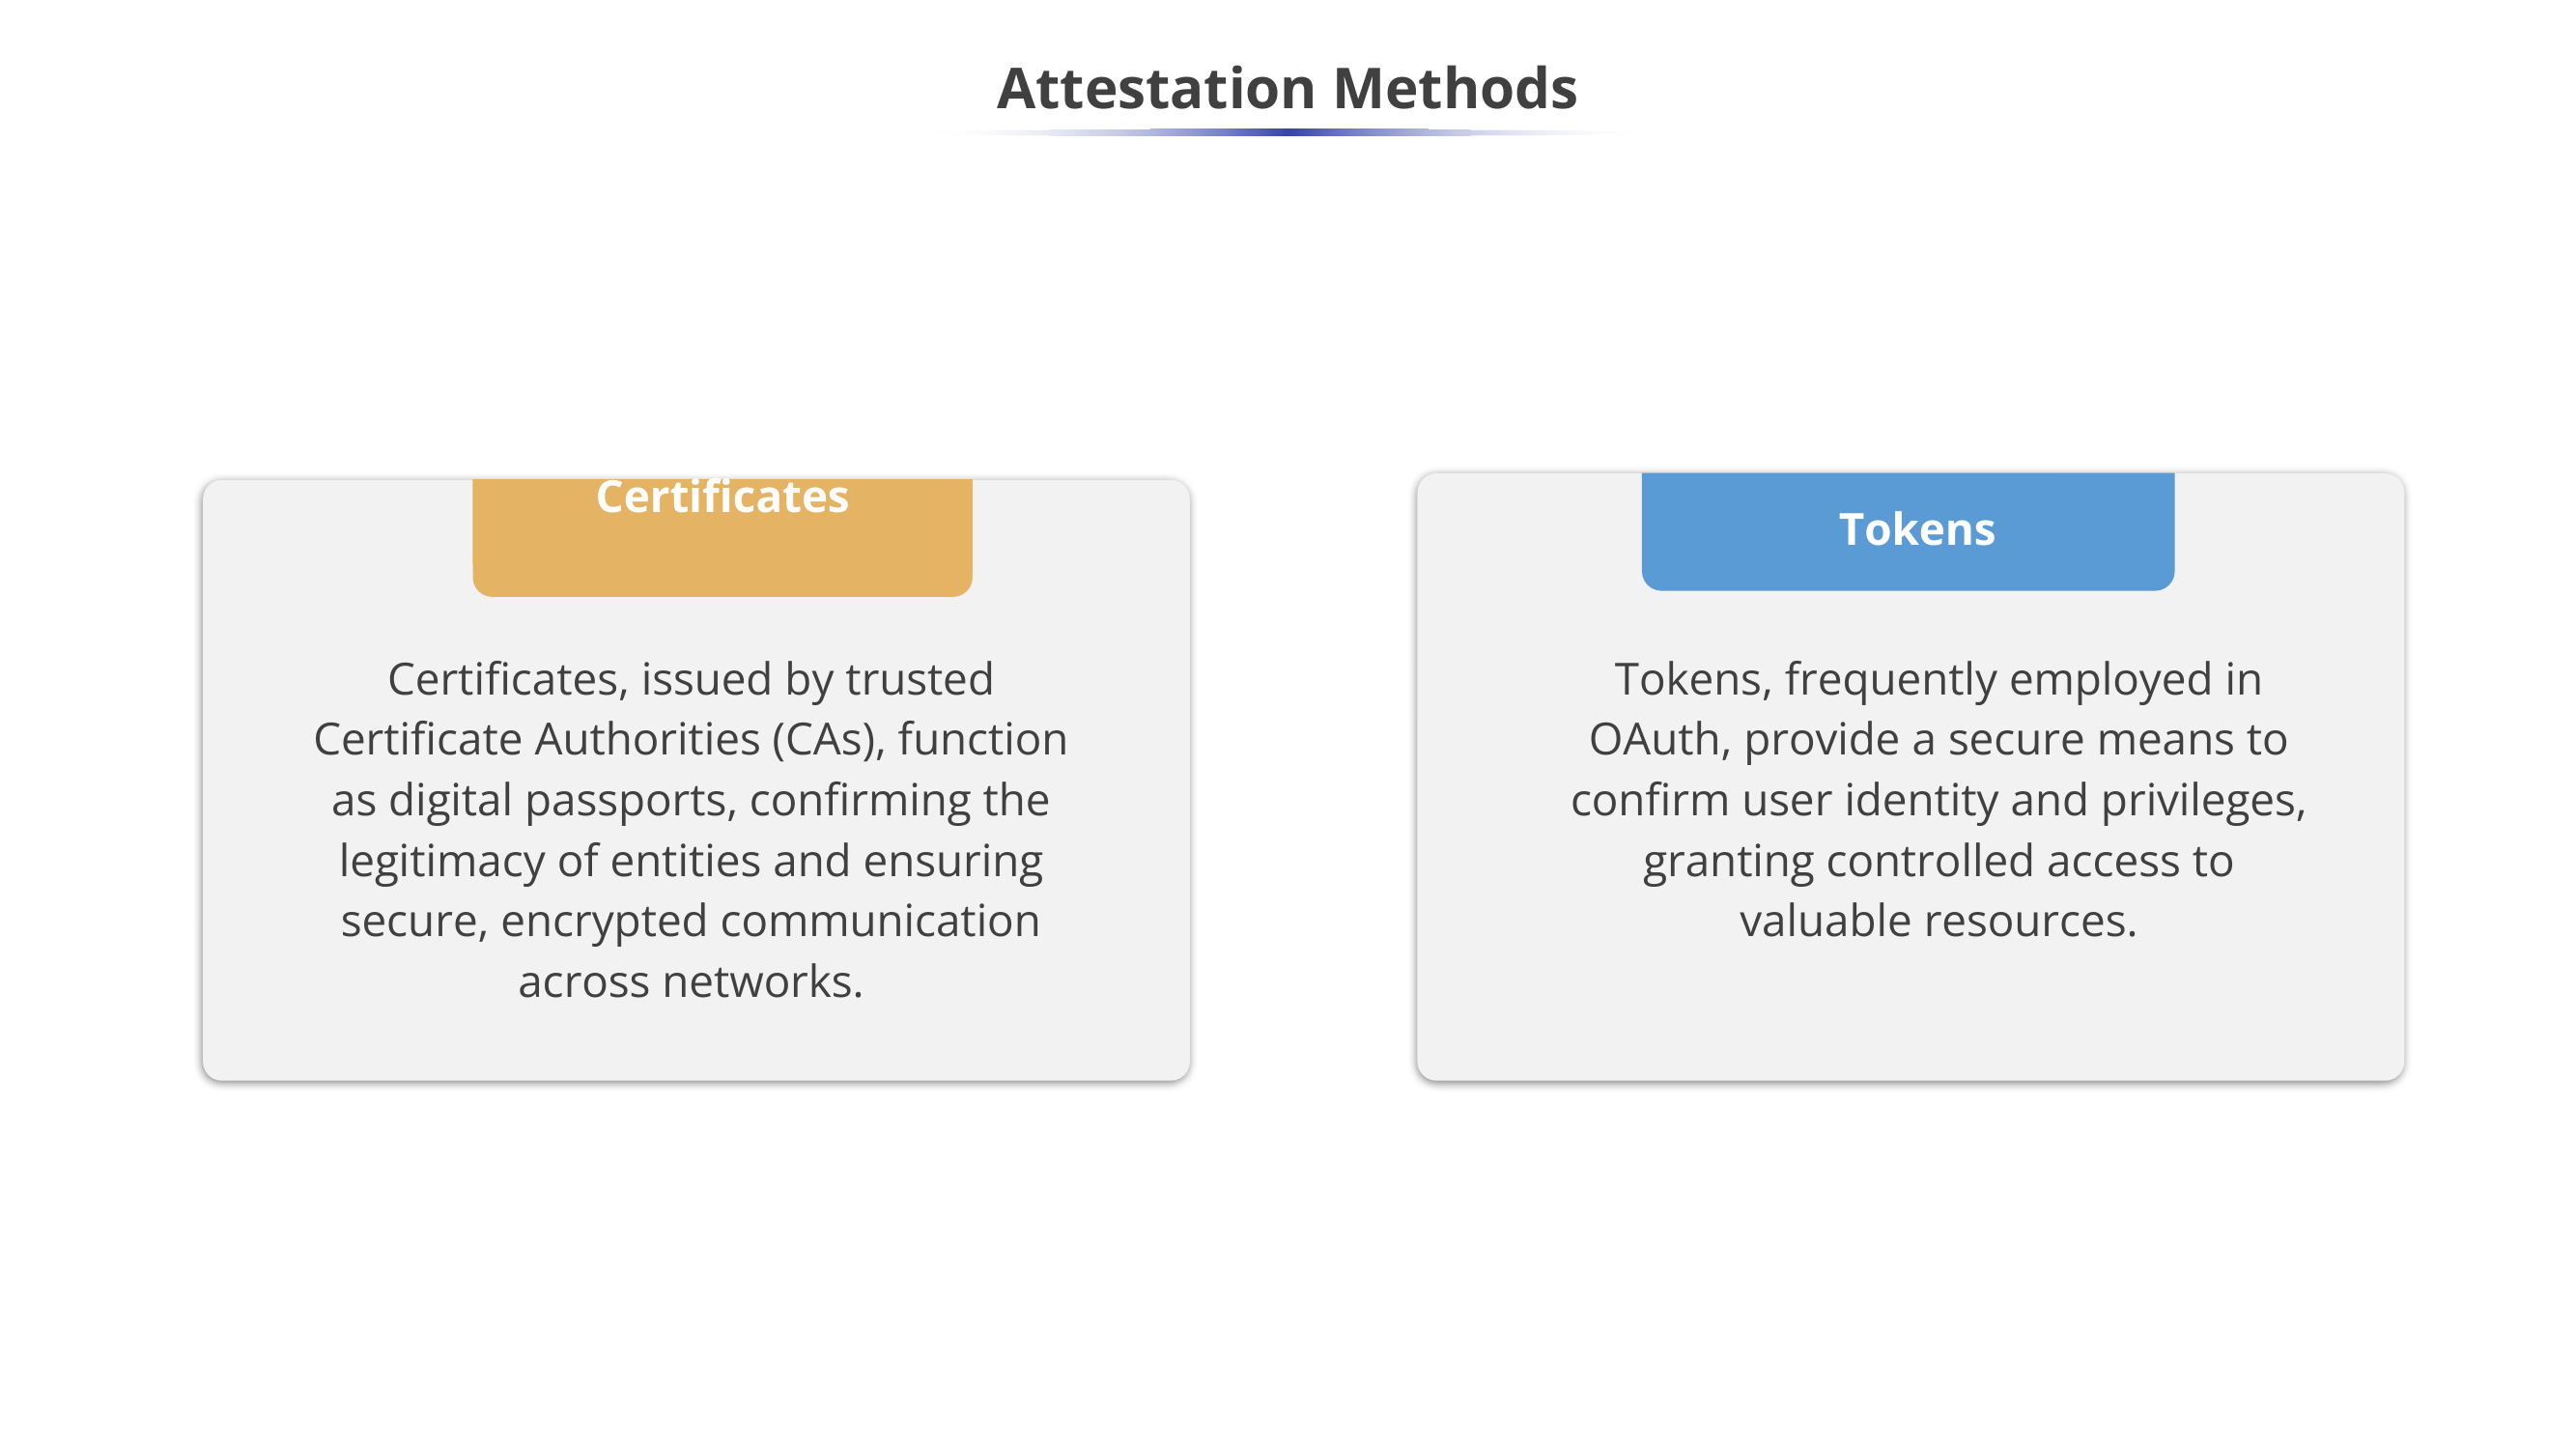

# Attestation Methods

Certificates

Certificates, issued by trusted Certificate Authorities (CAs), function as digital passports, confirming the legitimacy of entities and ensuring secure, encrypted communication across networks.

Tokens

Tokens, frequently employed in OAuth, provide a secure means to confirm user identity and privileges, granting controlled access to valuable resources.